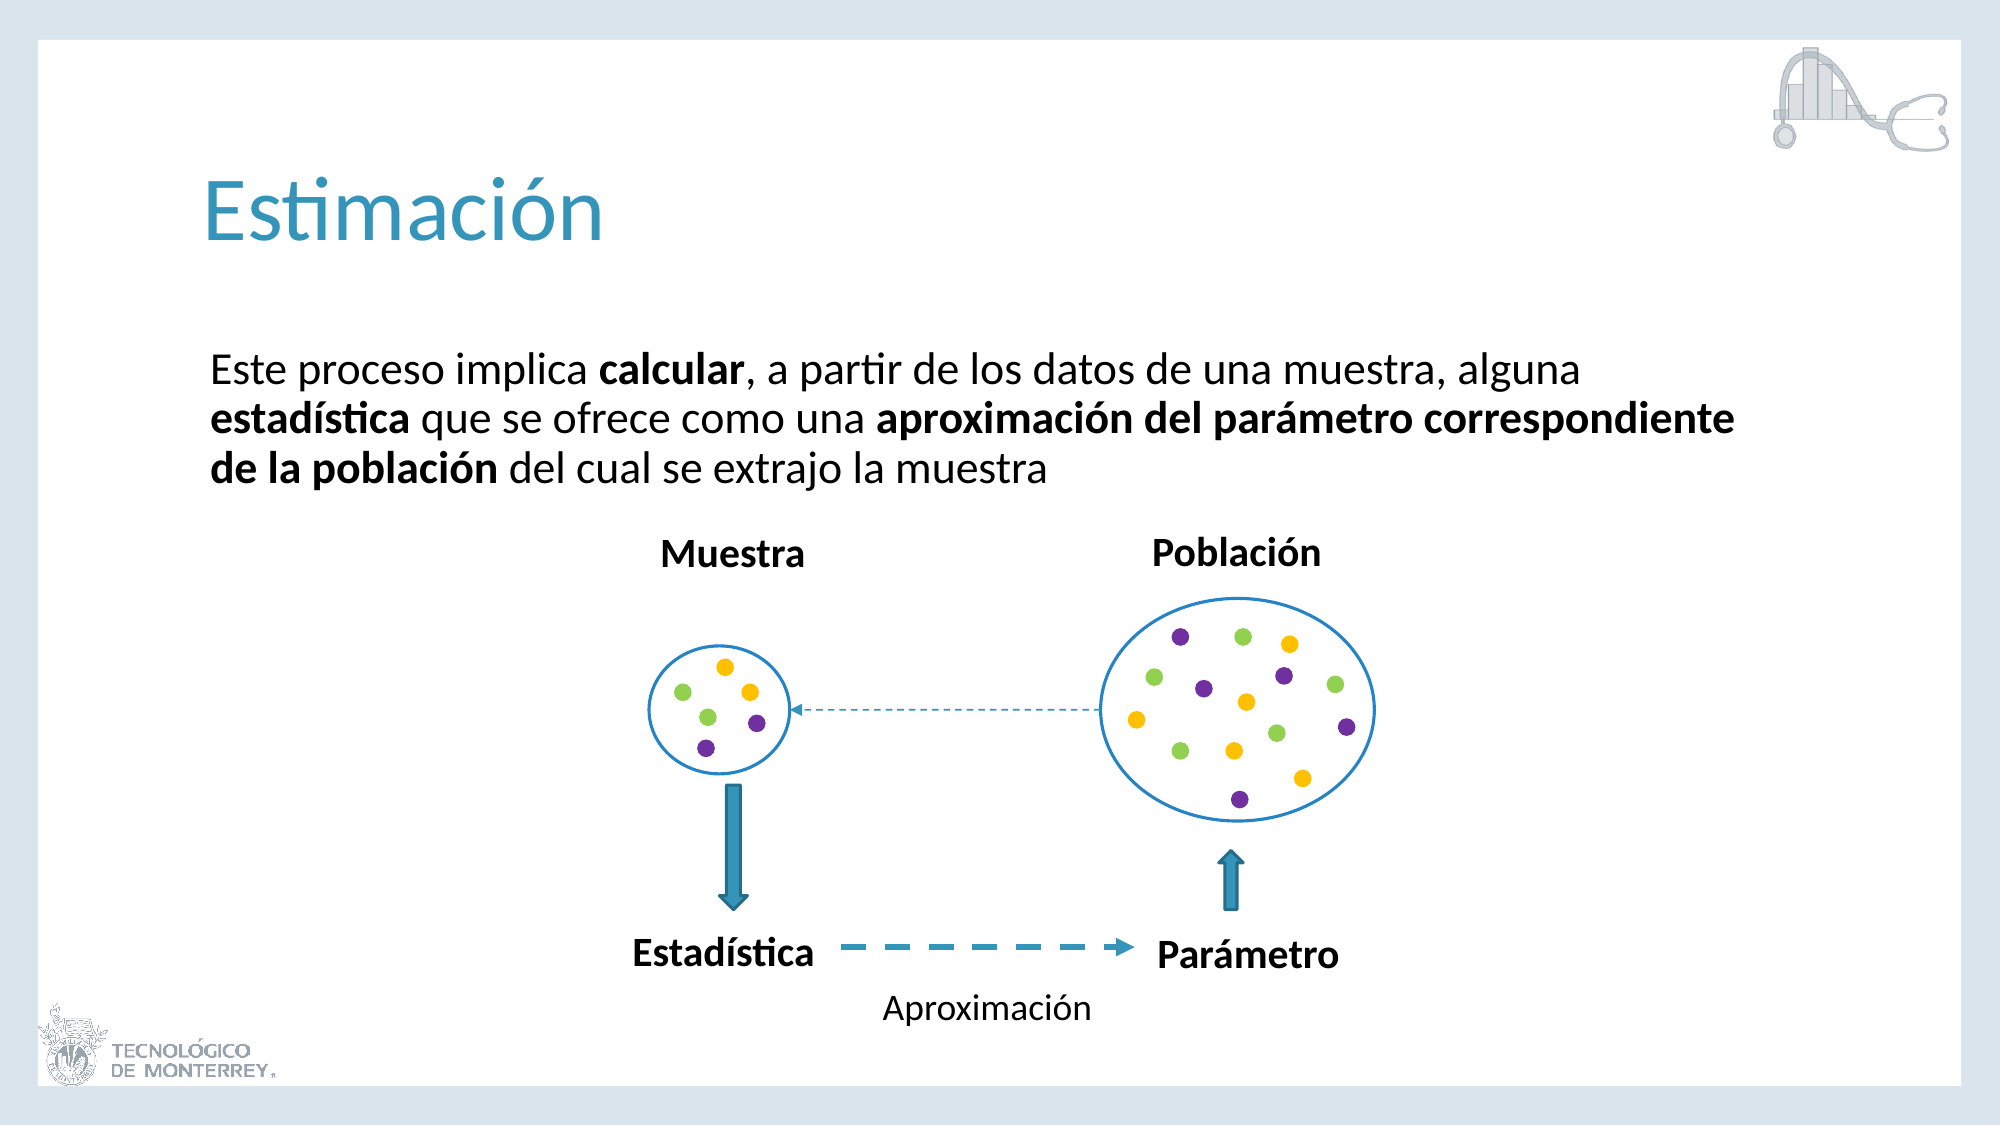

# Estimación
Este proceso implica calcular, a partir de los datos de una muestra, alguna estadística que se ofrece como una aproximación del parámetro correspondiente de la población del cual se extrajo la muestra
Muestra
Población

Estadística

Parámetro
Aproximación